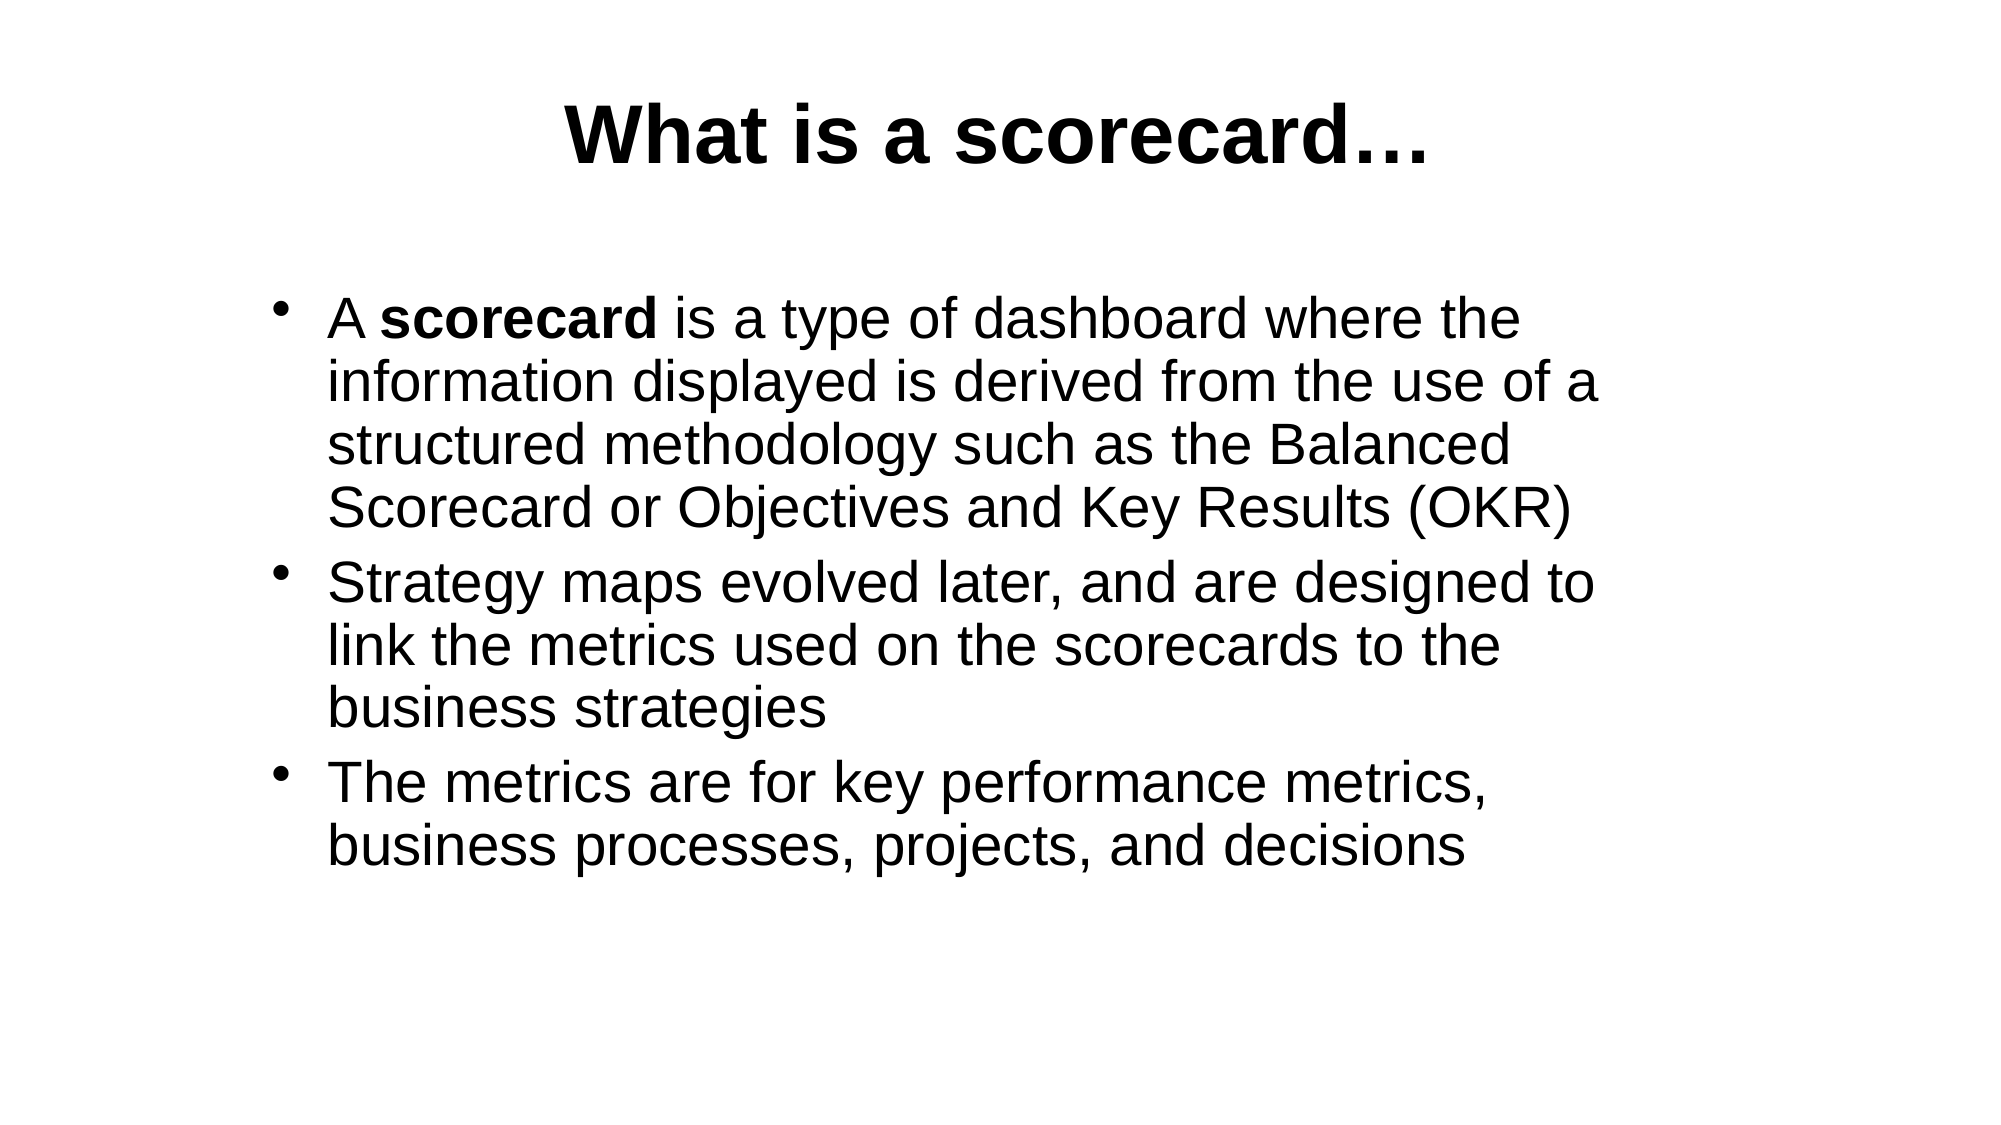

# What is a scorecard…
A scorecard is a type of dashboard where the information displayed is derived from the use of a structured methodology such as the Balanced Scorecard or Objectives and Key Results (OKR)
Strategy maps evolved later, and are designed to link the metrics used on the scorecards to the business strategies
The metrics are for key performance metrics, business processes, projects, and decisions